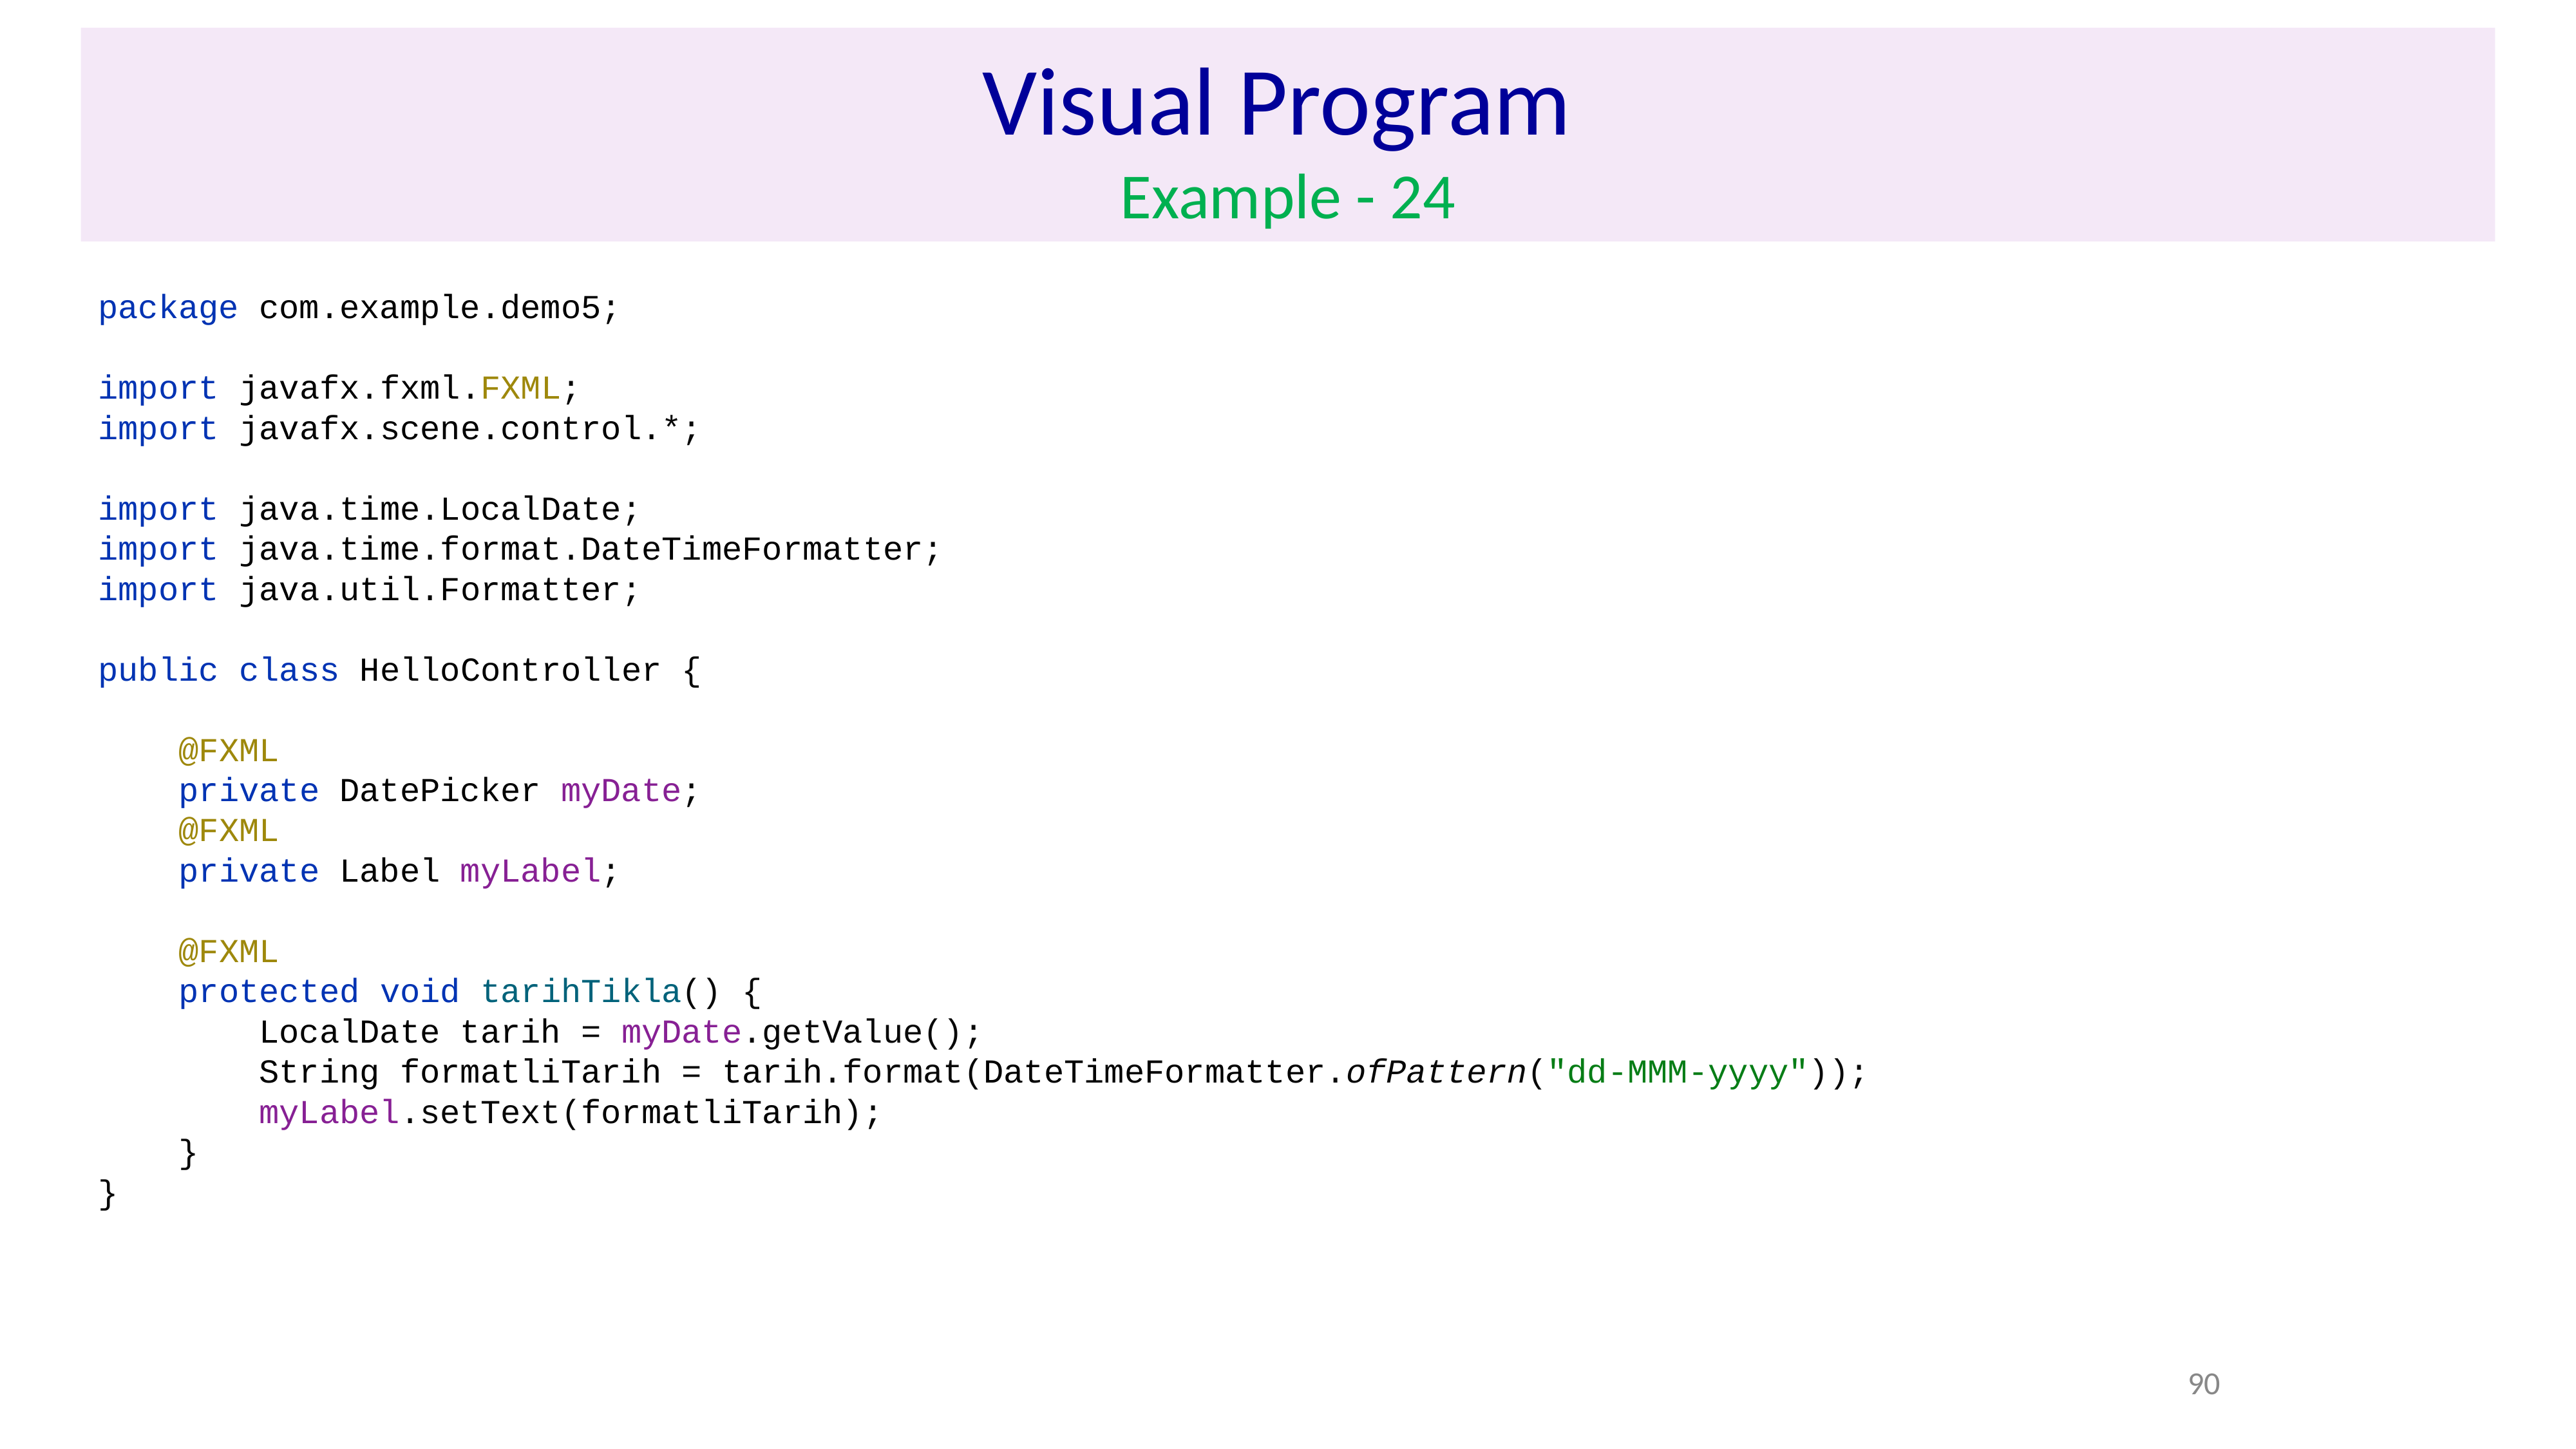

# Visual Program Example - 24
package com.example.demo5;

import javafx.fxml.FXML;
import javafx.scene.control.*;

import java.time.LocalDate;
import java.time.format.DateTimeFormatter;
import java.util.Formatter;

public class HelloController {

    @FXML
    private DatePicker myDate;
    @FXML
    private Label myLabel;

    @FXML
    protected void tarihTikla() {
        LocalDate tarih = myDate.getValue();
        String formatliTarih = tarih.format(DateTimeFormatter.ofPattern("dd-MMM-yyyy"));
        myLabel.setText(formatliTarih);
    }
}
90